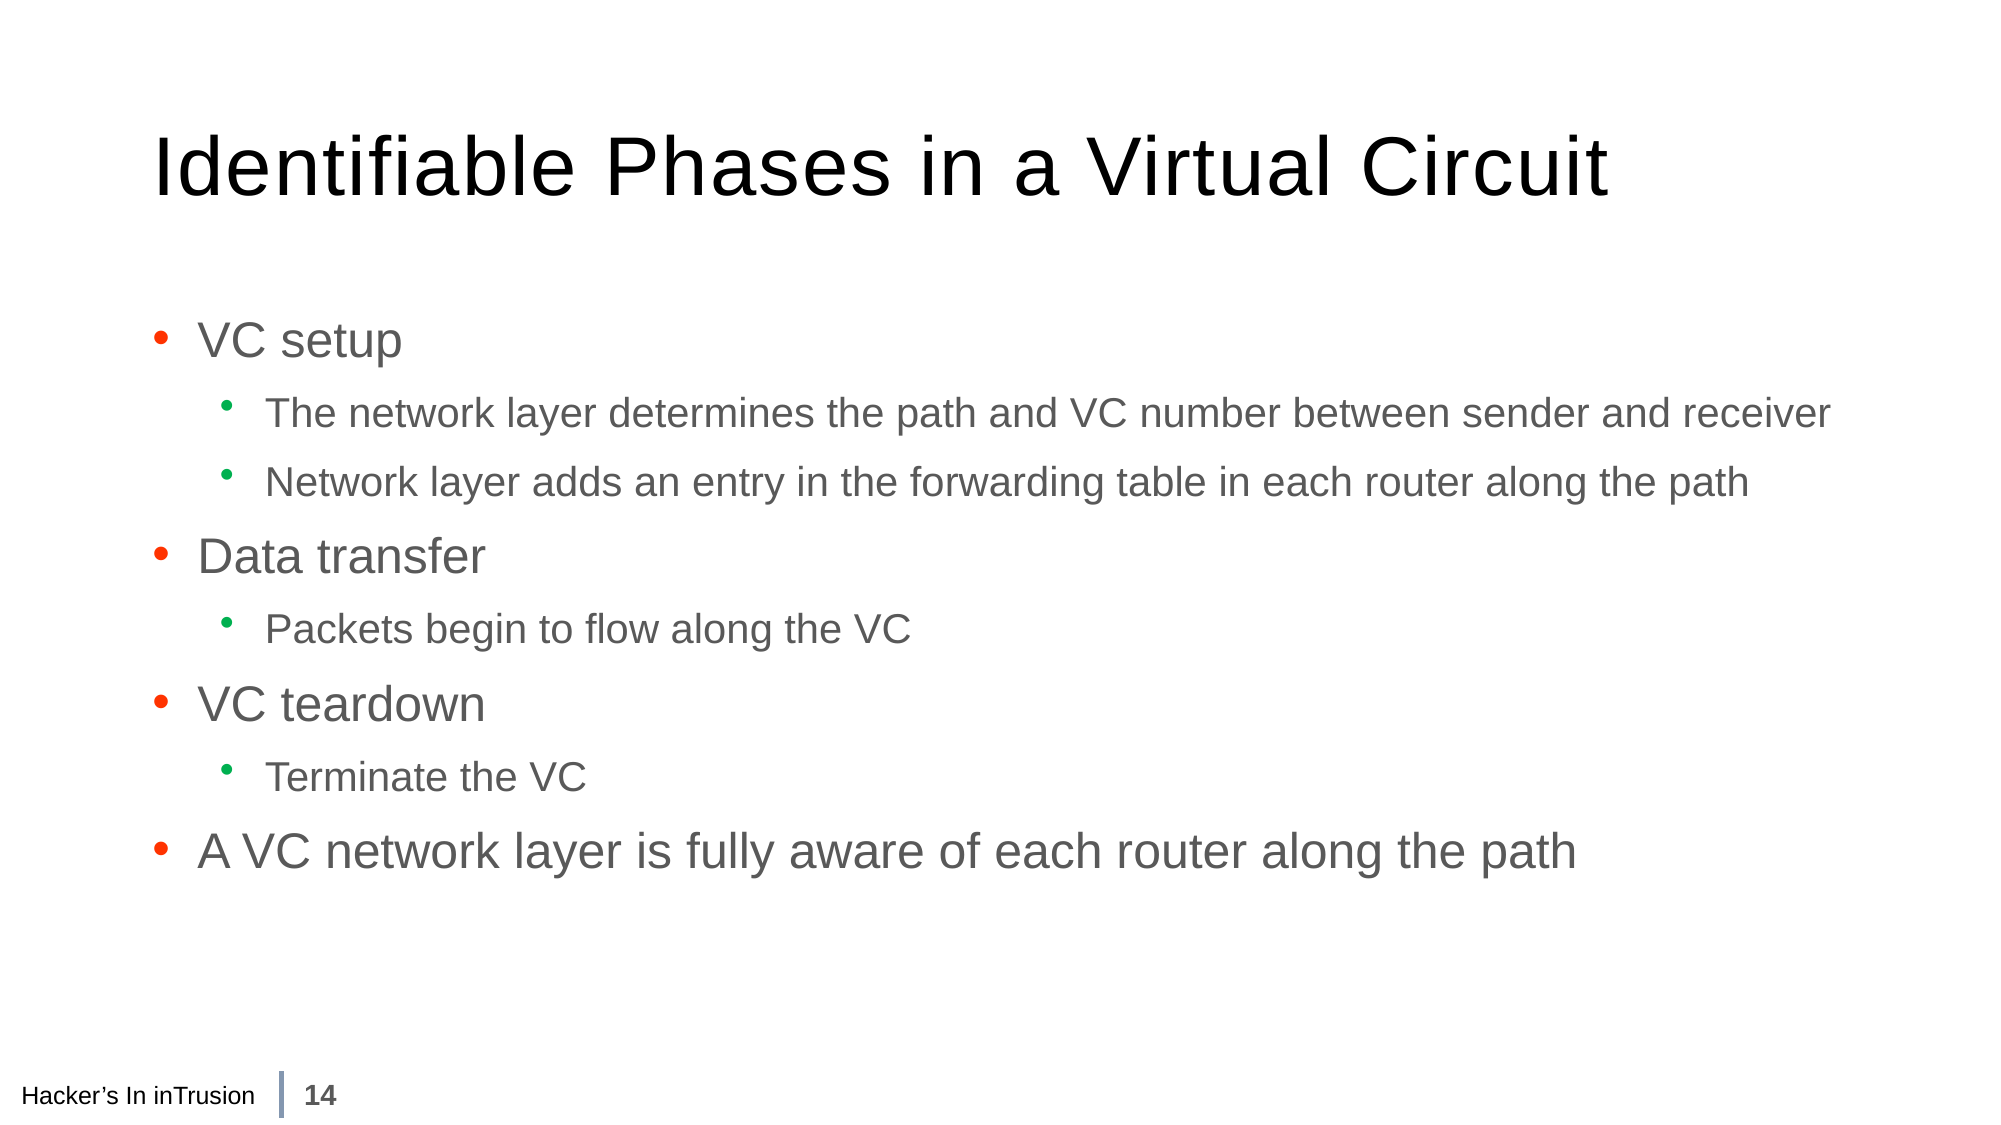

# Identifiable Phases in a Virtual Circuit
VC setup
The network layer determines the path and VC number between sender and receiver
Network layer adds an entry in the forwarding table in each router along the path
Data transfer
Packets begin to flow along the VC
VC teardown
Terminate the VC
A VC network layer is fully aware of each router along the path